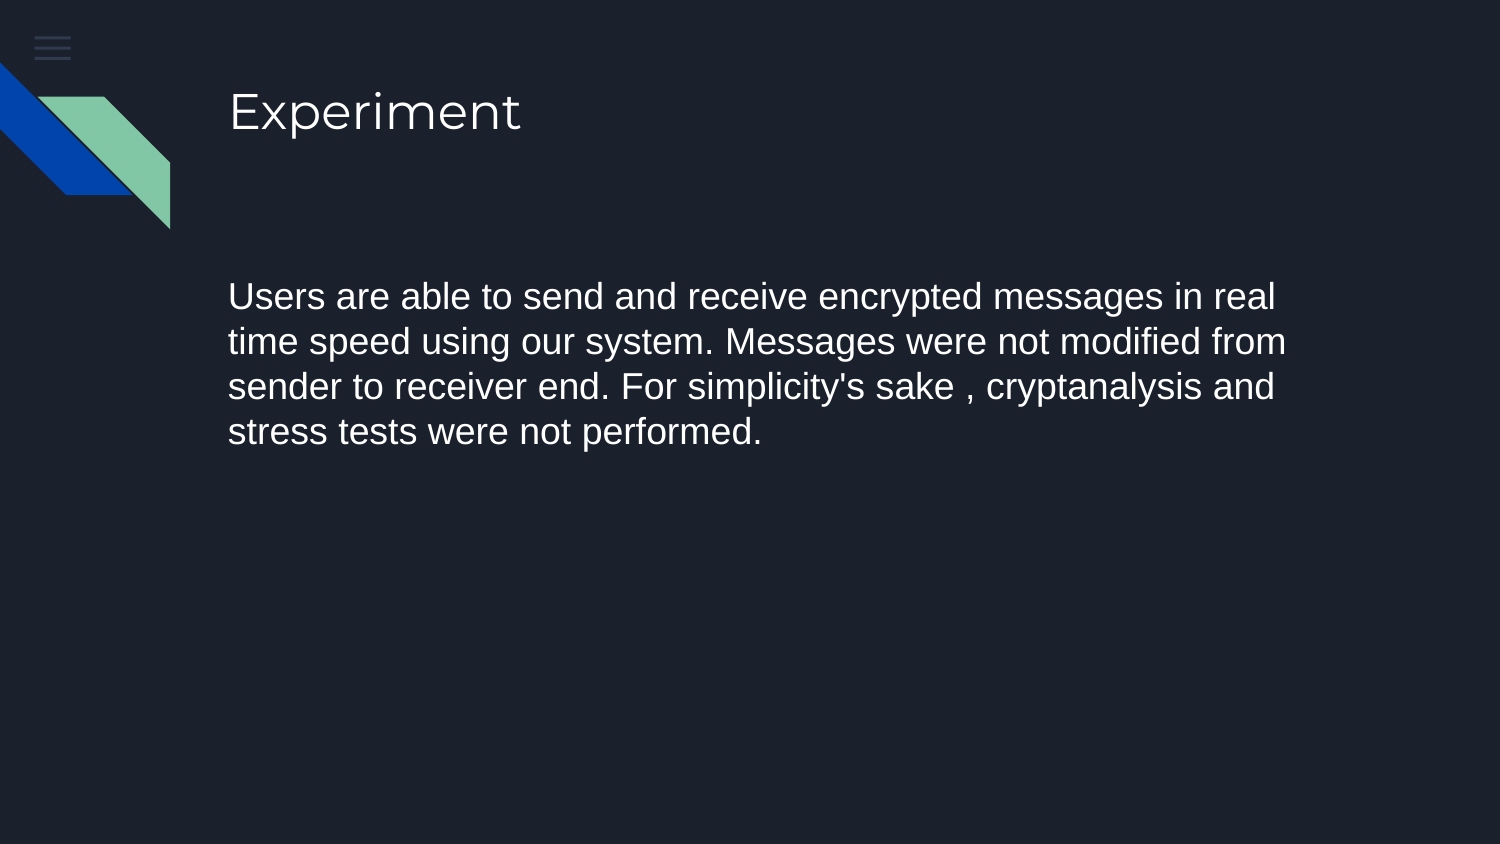

# Experiment
Users are able to send and receive encrypted messages in real time speed using our system. Messages were not modified from sender to receiver end. For simplicity's sake , cryptanalysis and stress tests were not performed.